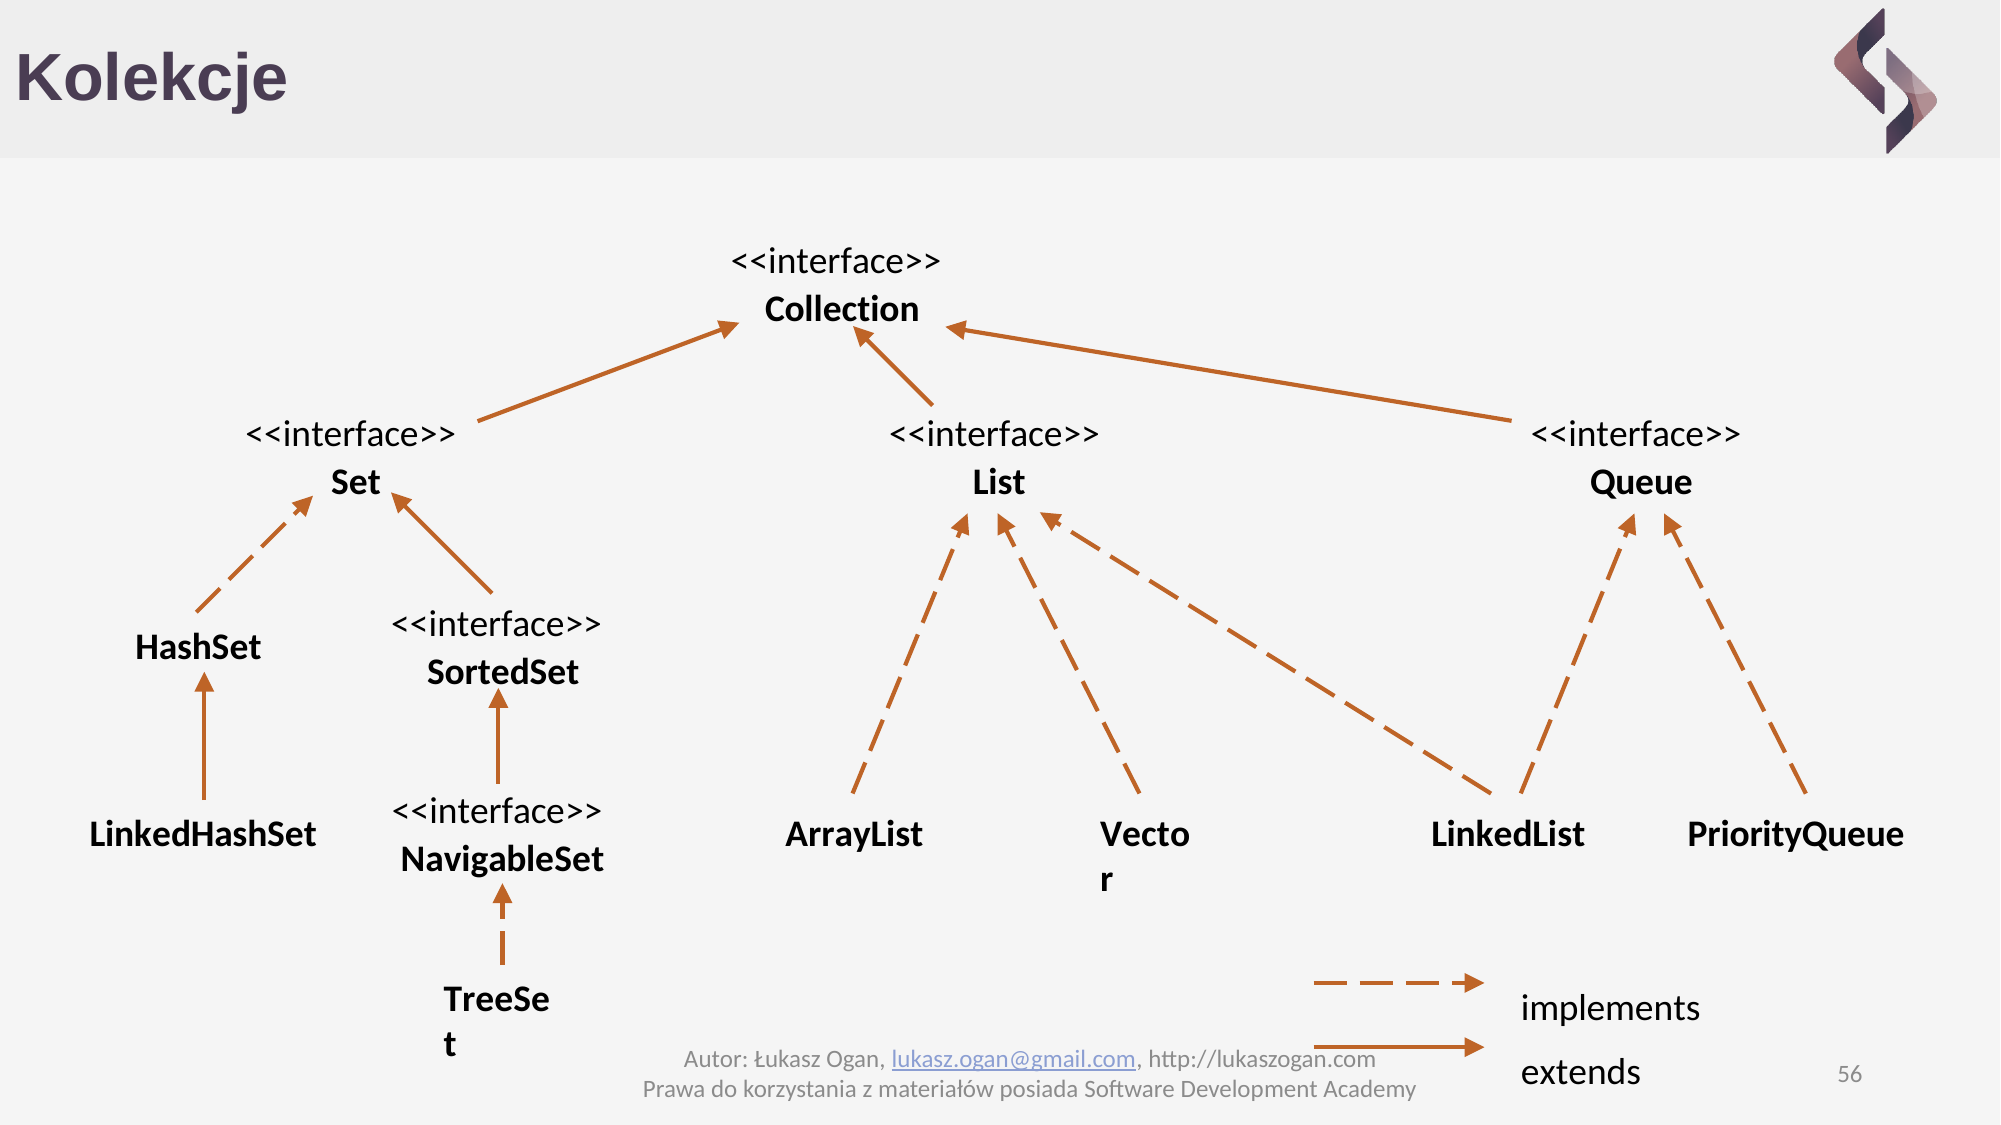

# Kolekcje
<<interface>>
Collection

<<interface>>
Set
<<interface>>
List
<<interface>>
Queue

<<interface>>
SortedSet
HashSet

<<interface>>
NavigableSet
LinkedHashSet
ArrayList
Vector
LinkedList
PriorityQueue

implements extends

TreeSet

Autor: Łukasz Ogan, lukasz.ogan@gmail.com, http://lukaszogan.com
Prawa do korzystania z materiałów posiada Software Development Academy
56